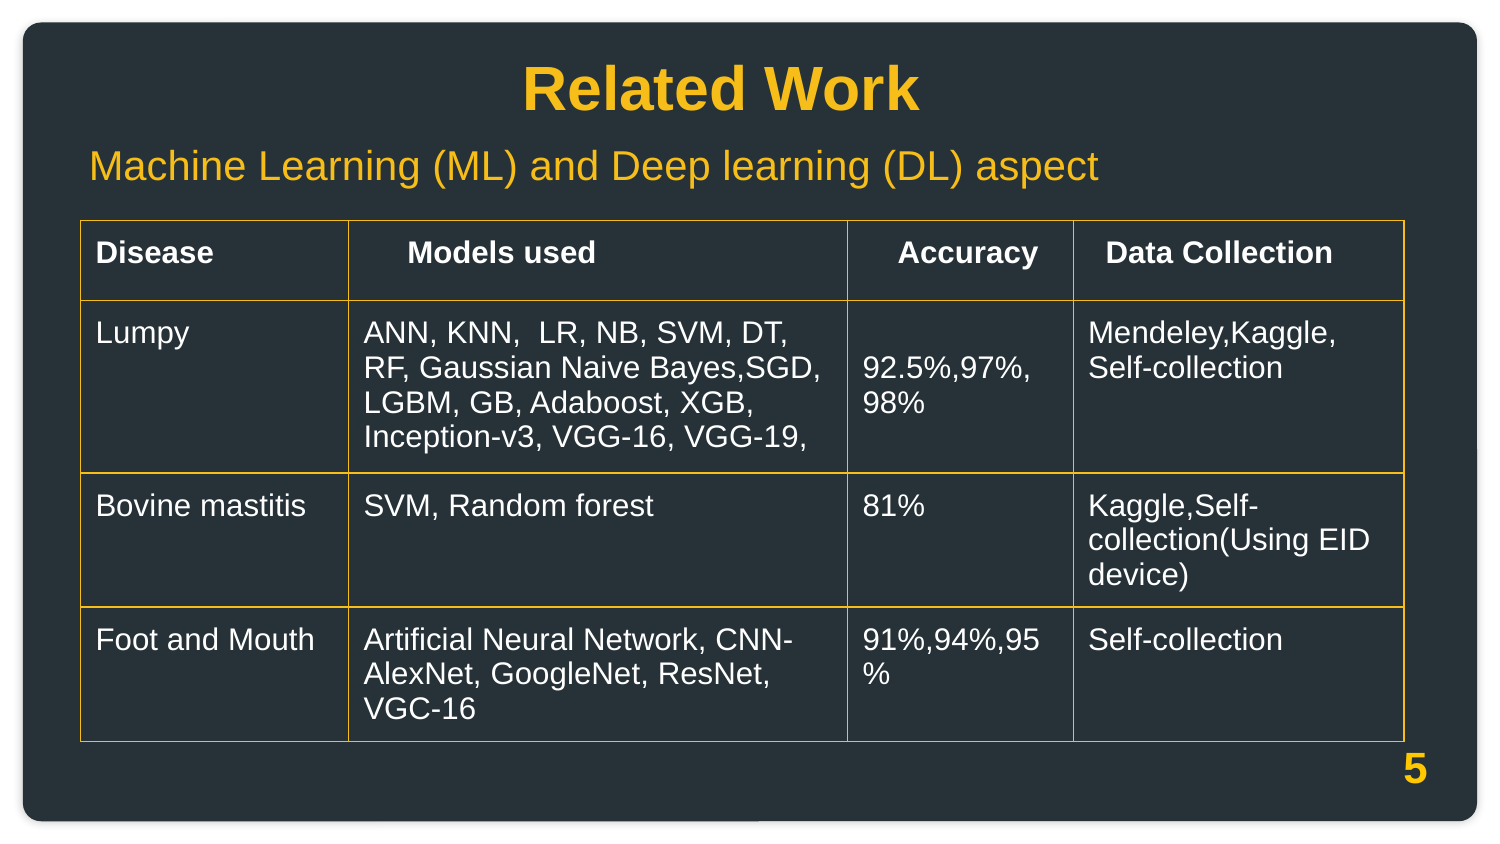

Related Work

Machine Learning (ML) and Deep learning (DL) aspect

| Disease | Models used | Accuracy | Data Collection |
| --- | --- | --- | --- |
| Lumpy | ANN, KNN, LR, NB, SVM, DT, RF, Gaussian Naive Bayes,SGD, LGBM, GB, Adaboost, XGB, Inception-v3, VGG-16, VGG-19, | 92.5%,97%, 98% | Mendeley,Kaggle, Self-collection |
| Bovine mastitis | SVM, Random forest | 81% | Kaggle,Self-collection(Using EID device) |
| Foot and Mouth | Artificial Neural Network, CNN- AlexNet, GoogleNet, ResNet, VGC-16 | 91%,94%,95% | Self-collection |
5